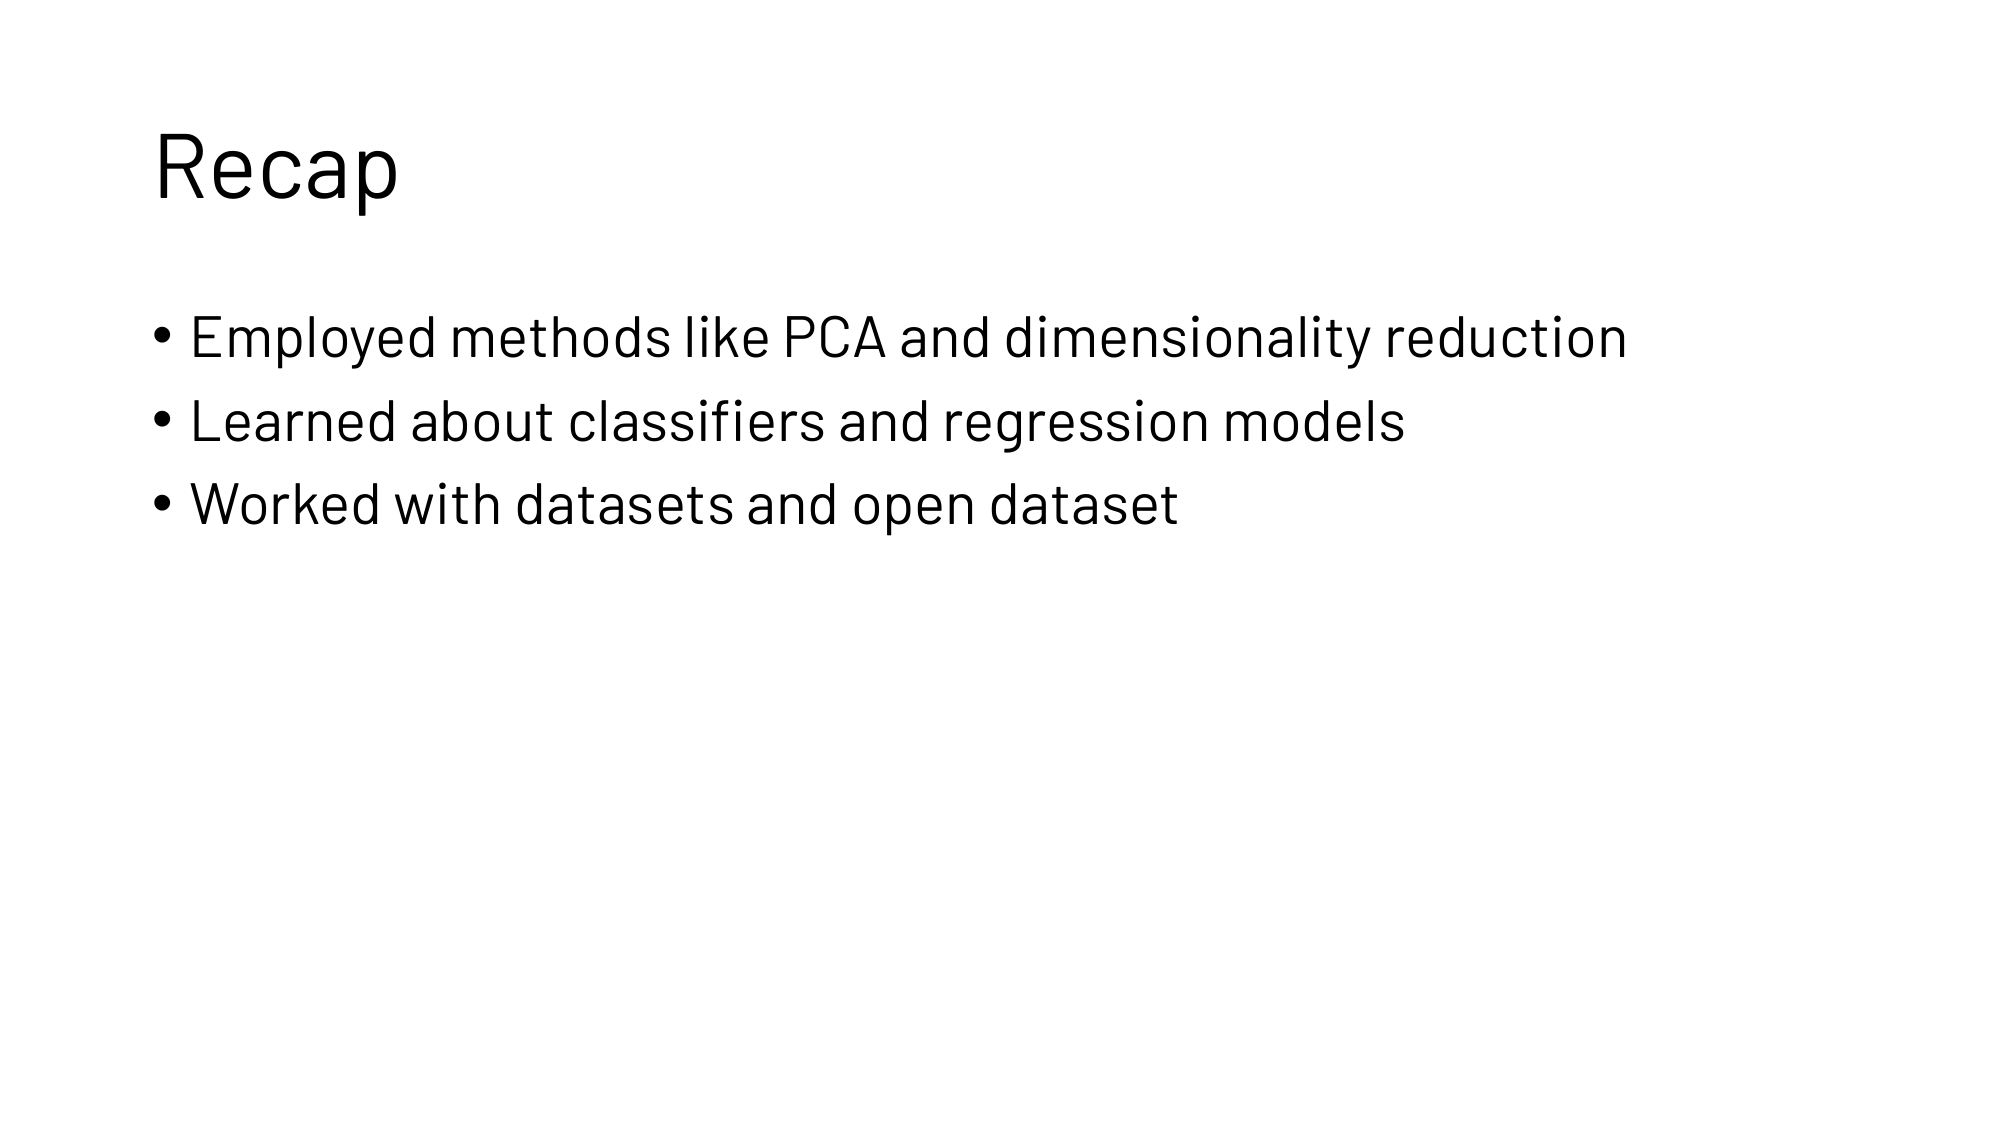

# Recap
Employed methods like PCA and dimensionality reduction
Learned about classifiers and regression models
Worked with datasets and open dataset